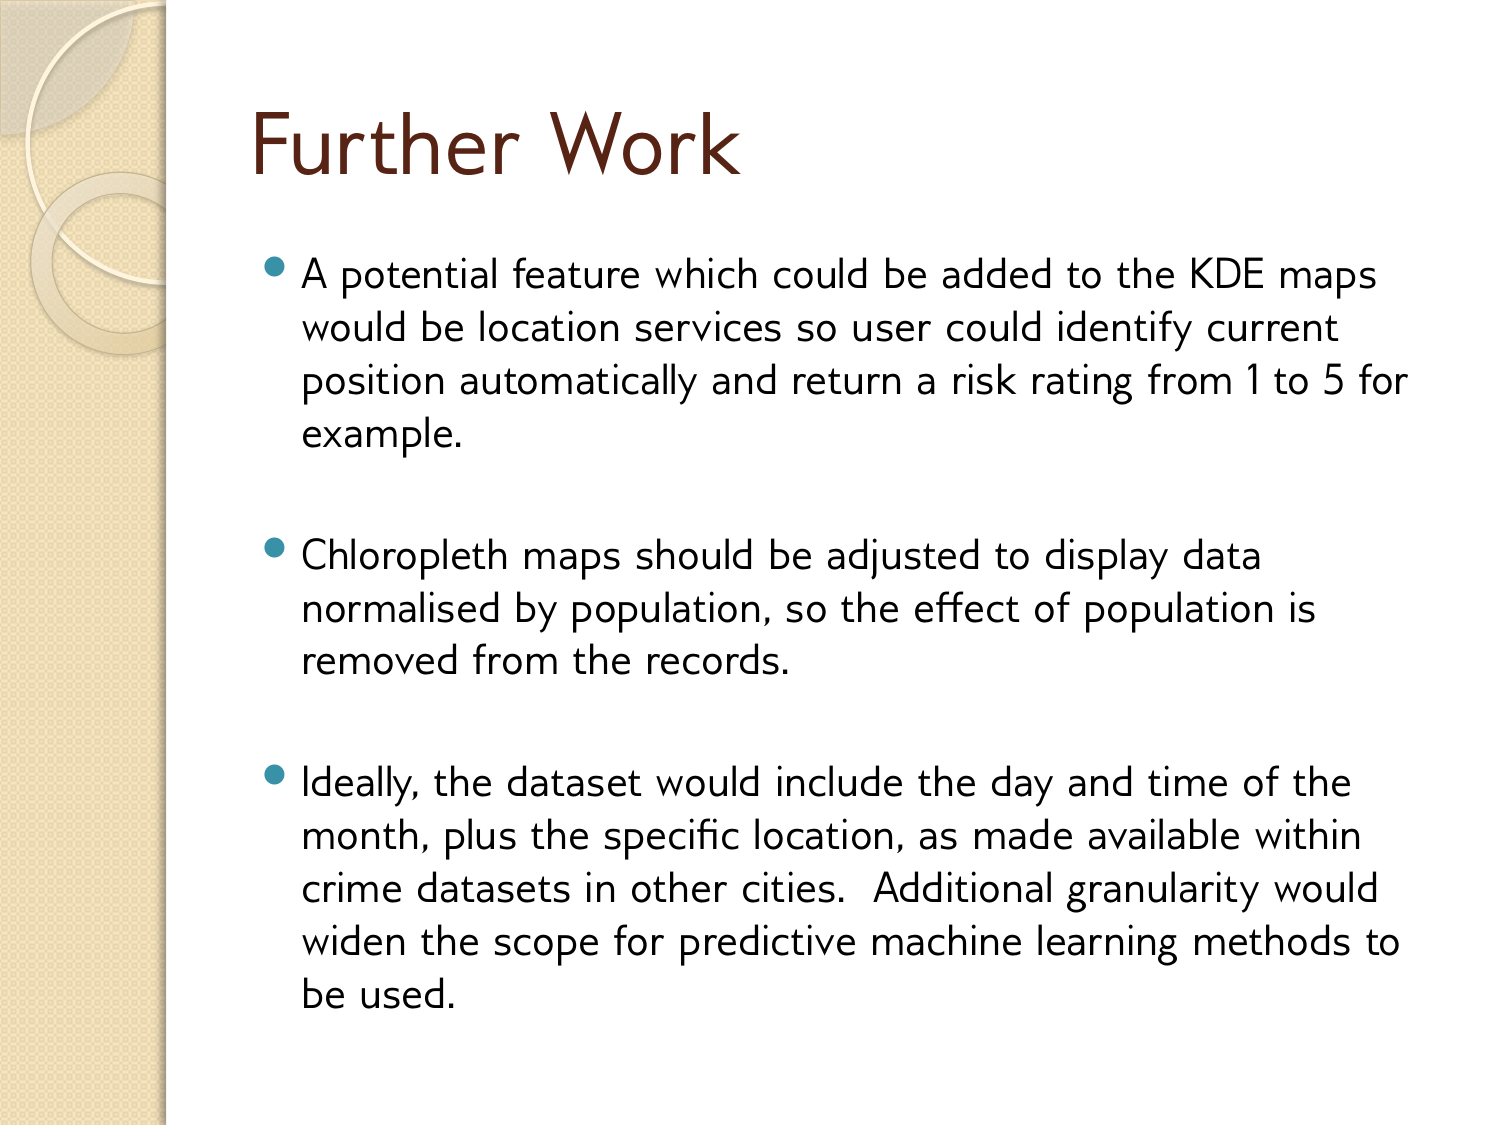

# Further Work
A potential feature which could be added to the KDE maps would be location services so user could identify current position automatically and return a risk rating from 1 to 5 for example.

Chloropleth maps should be adjusted to display data normalised by population, so the effect of population is removed from the records.

Ideally, the dataset would include the day and time of the month, plus the specific location, as made available within crime datasets in other cities.  Additional granularity would widen the scope for predictive machine learning methods to be used.